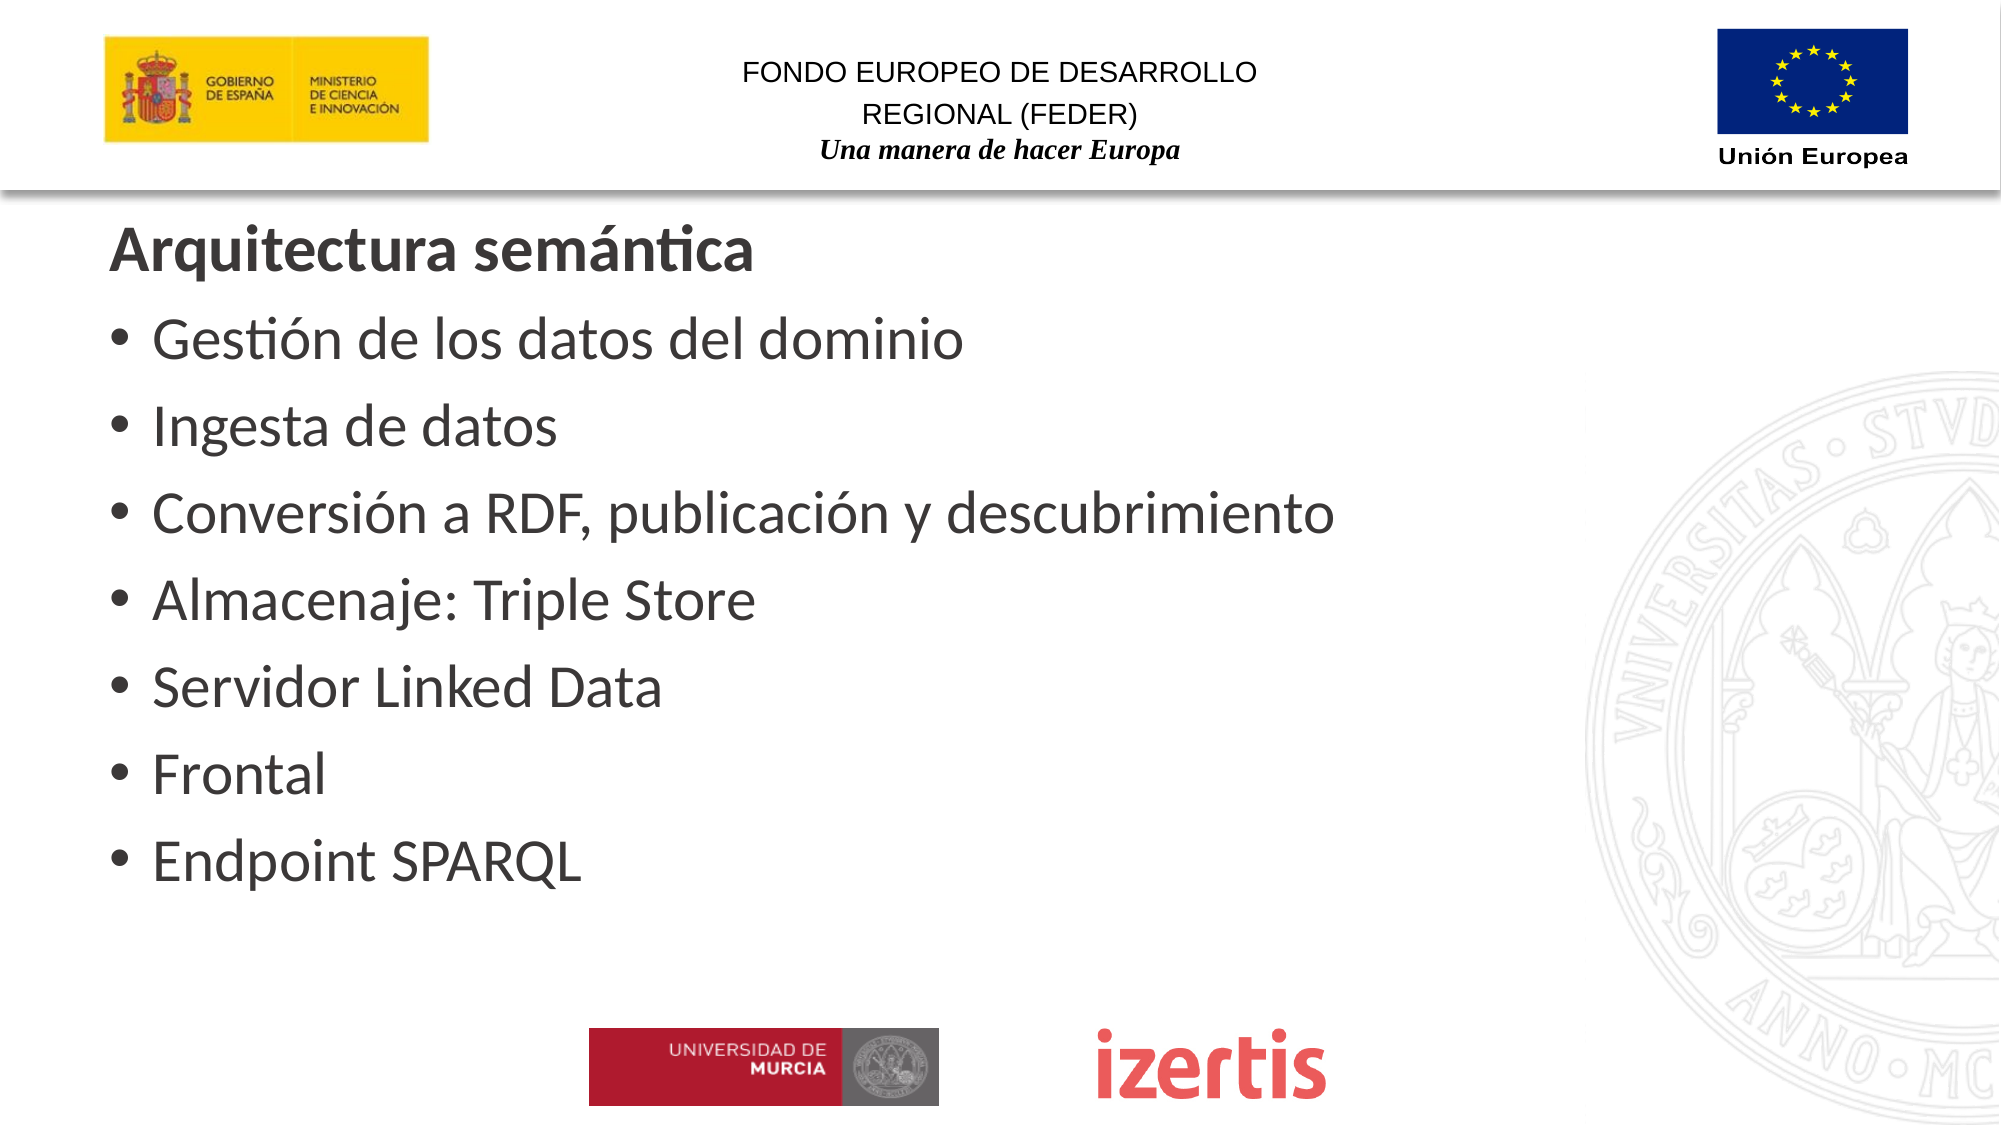

Arquitectura semántica
Gestión de los datos del dominio
Ingesta de datos
Conversión a RDF, publicación y descubrimiento
Almacenaje: Triple Store
Servidor Linked Data
Frontal
Endpoint SPARQL